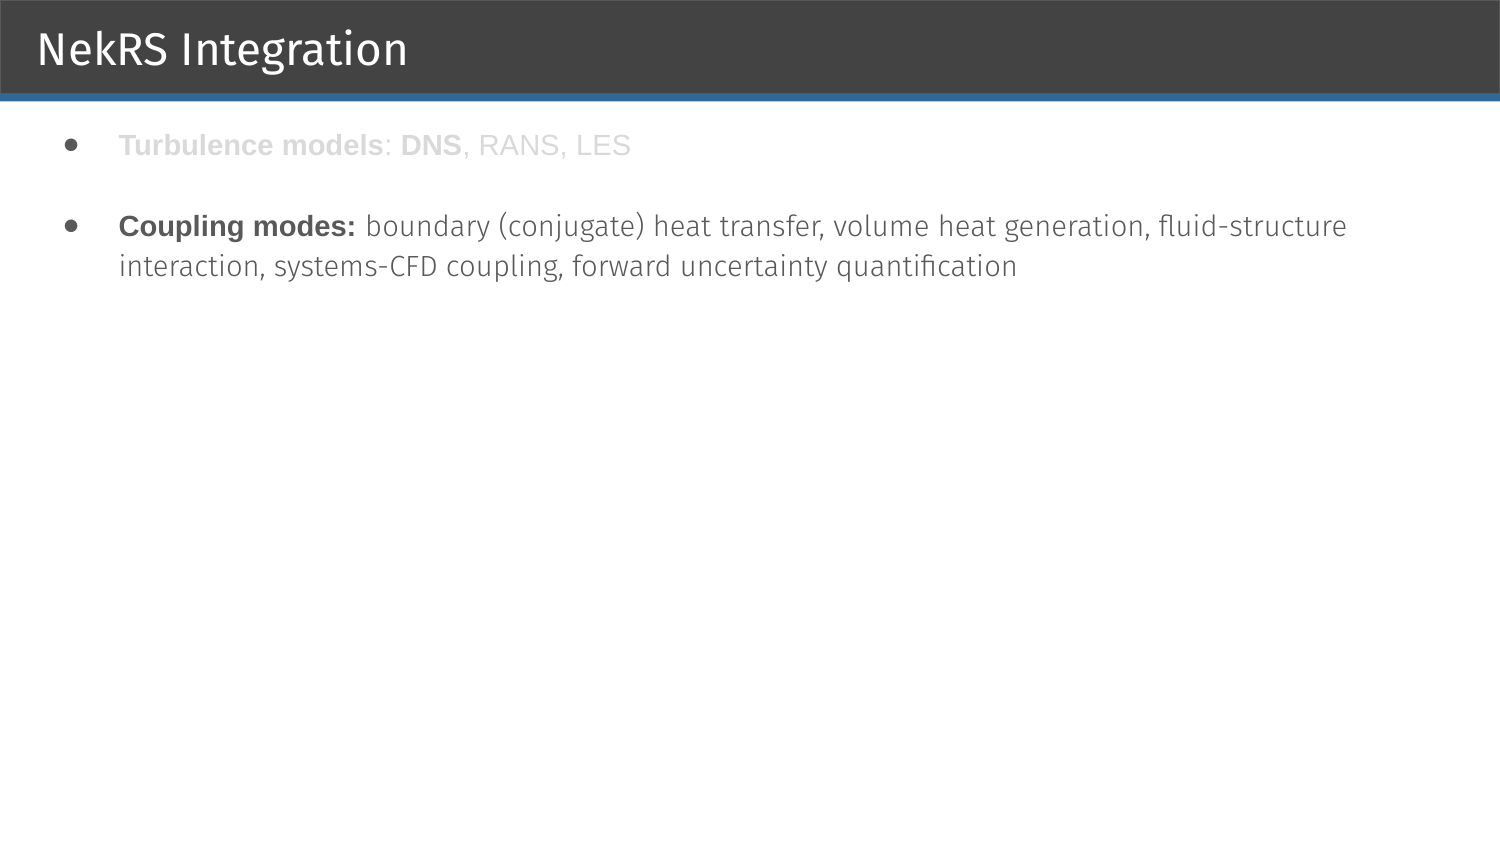

# NekRS Integration
Turbulence models: DNS, RANS, LES

Coupling modes: boundary (conjugate) heat transfer, volume heat generation, fluid-structure interaction, systems-CFD coupling, forward uncertainty quantification